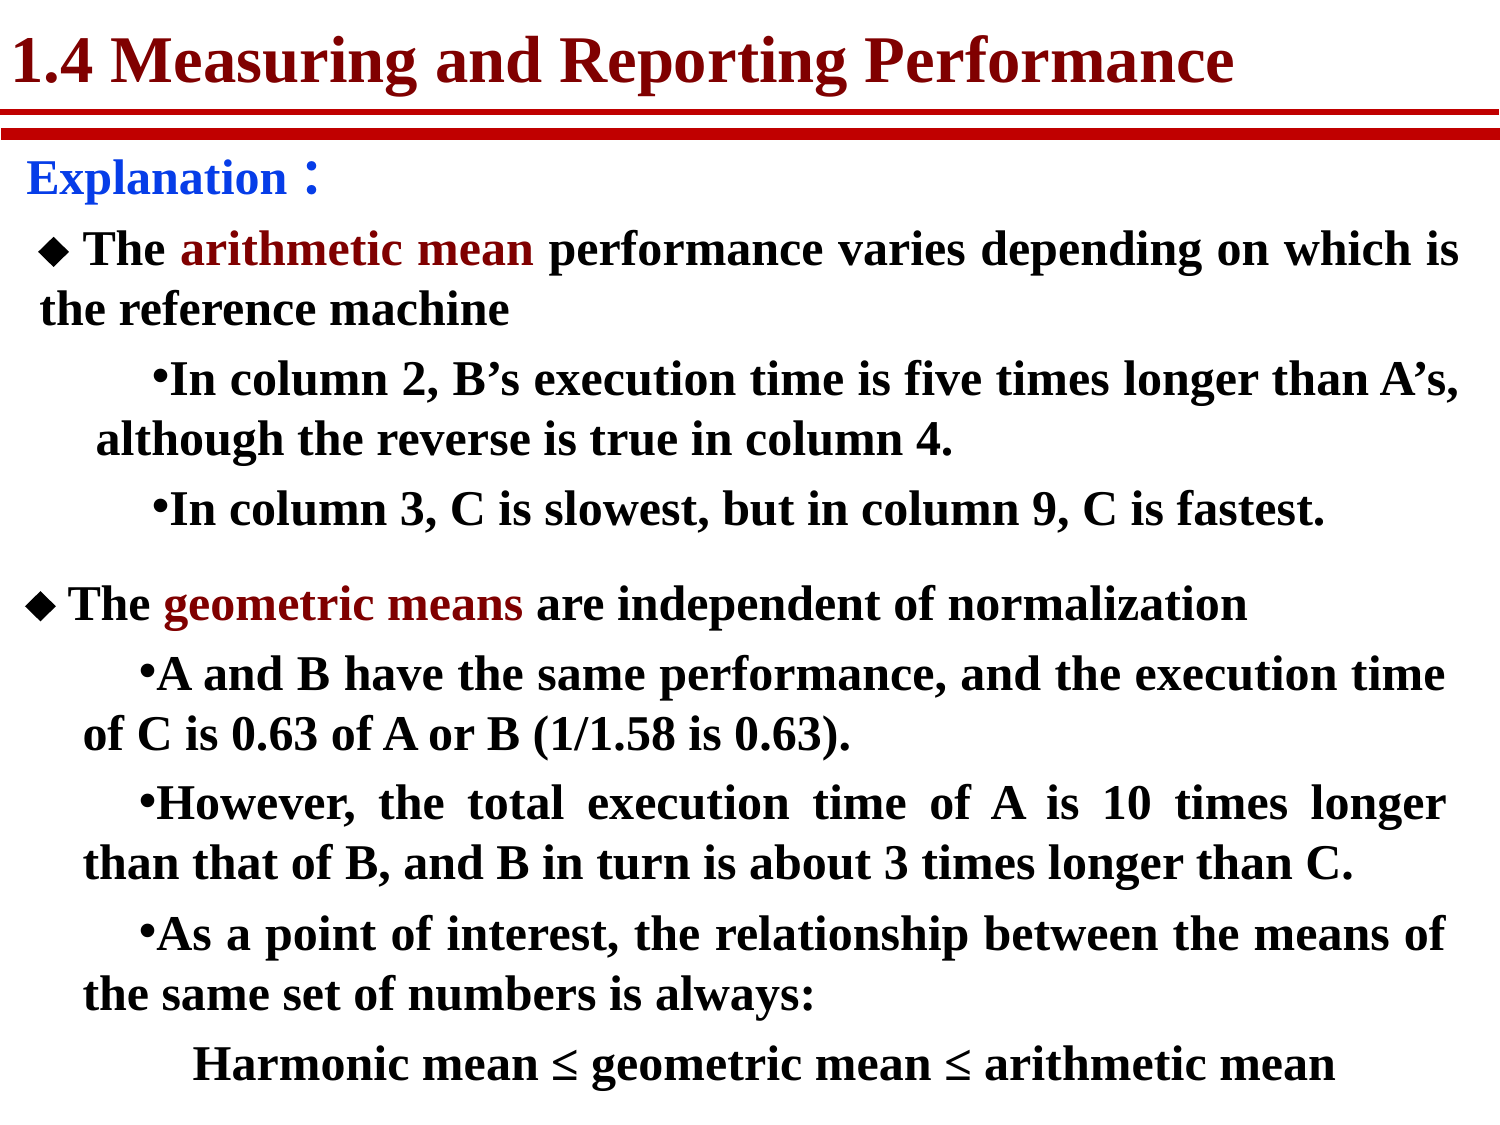

# 1.4 Measuring and Reporting Performance
Explanation：
♦ The arithmetic mean performance varies depending on which is the reference machine
In column 2, B’s execution time is five times longer than A’s, although the reverse is true in column 4.
In column 3, C is slowest, but in column 9, C is fastest.
♦ The geometric means are independent of normalization
A and B have the same performance, and the execution time of C is 0.63 of A or B (1/1.58 is 0.63).
However, the total execution time of A is 10 times longer than that of B, and B in turn is about 3 times longer than C.
As a point of interest, the relationship between the means of the same set of numbers is always:
Harmonic mean ≤ geometric mean ≤ arithmetic mean